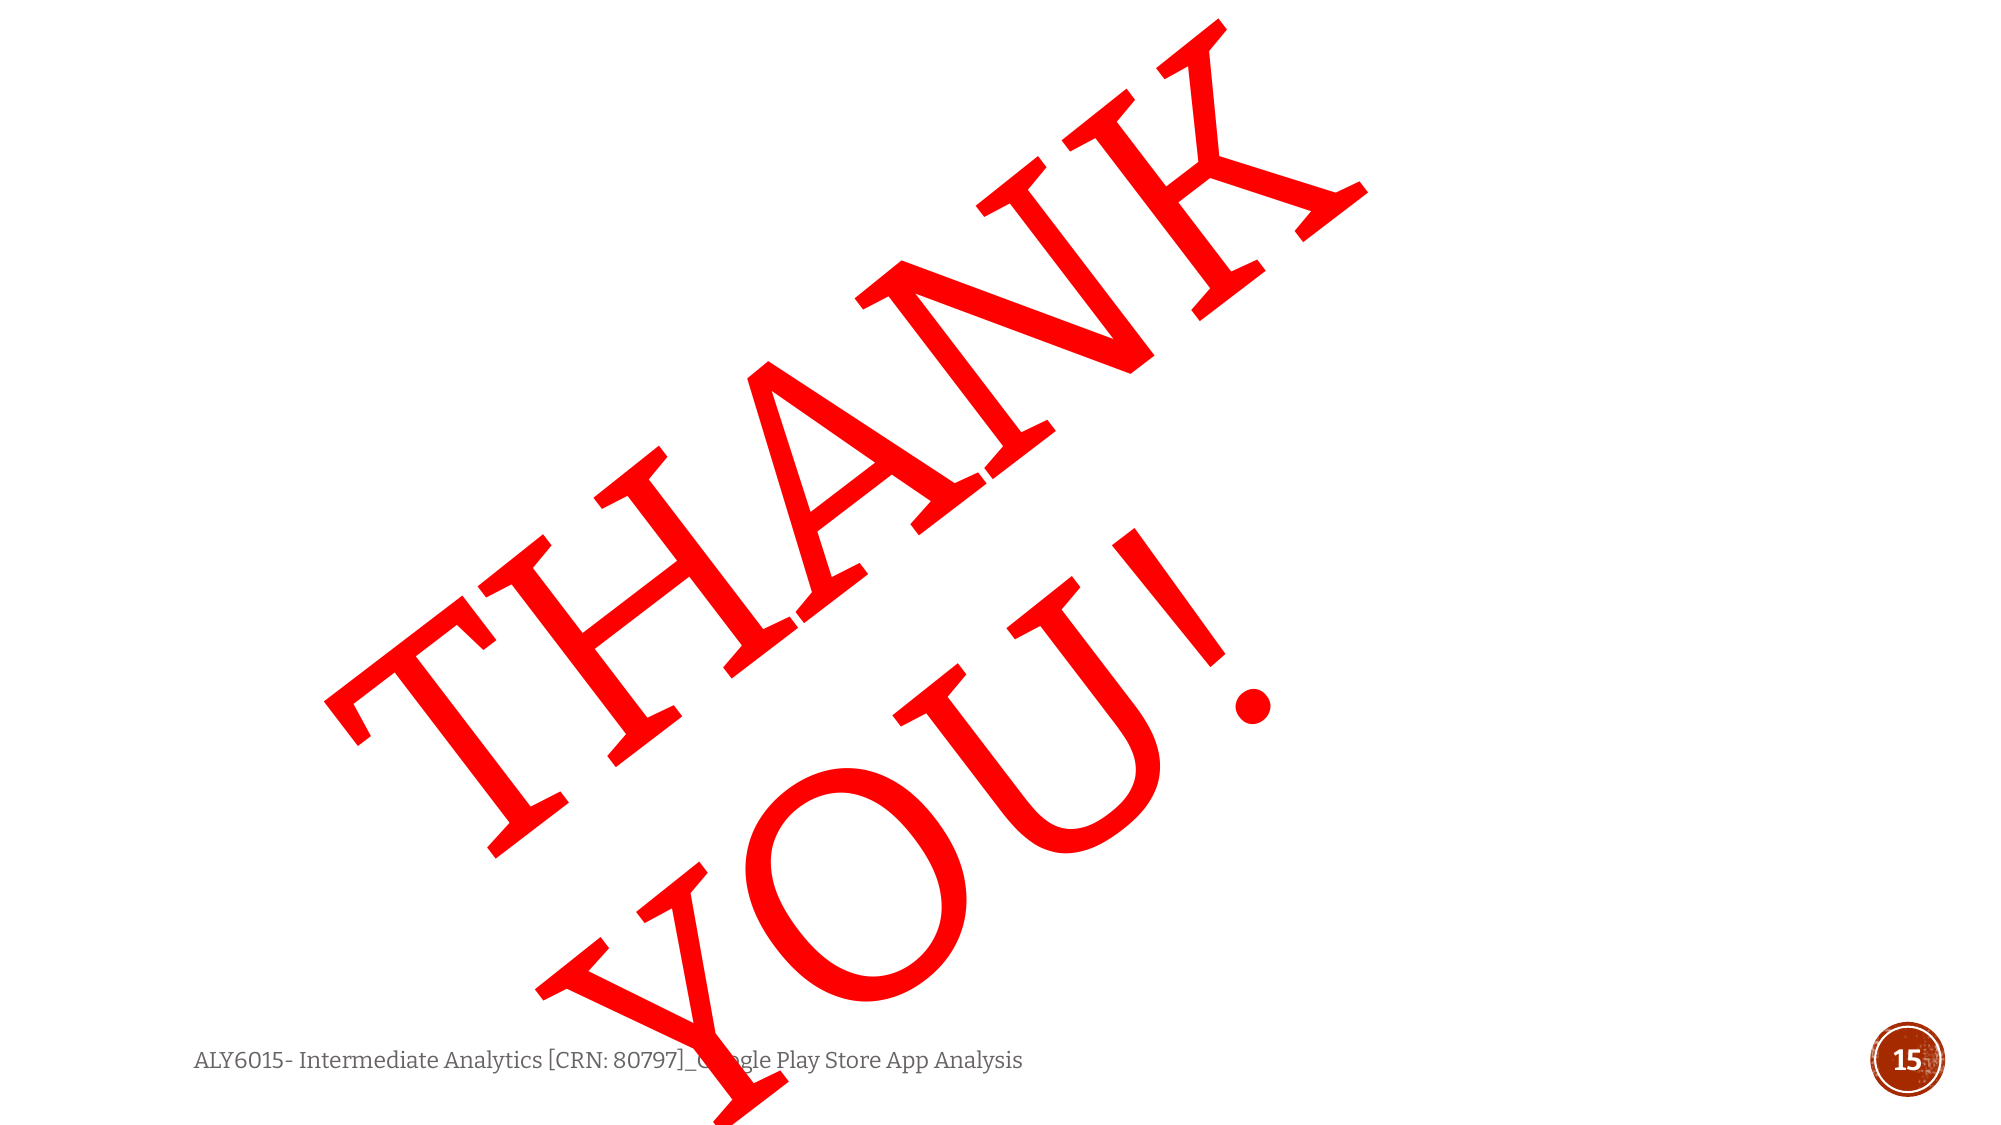

# THANK YOU!
ALY6015- Intermediate Analytics [CRN: 80797]_Google Play Store App Analysis
15